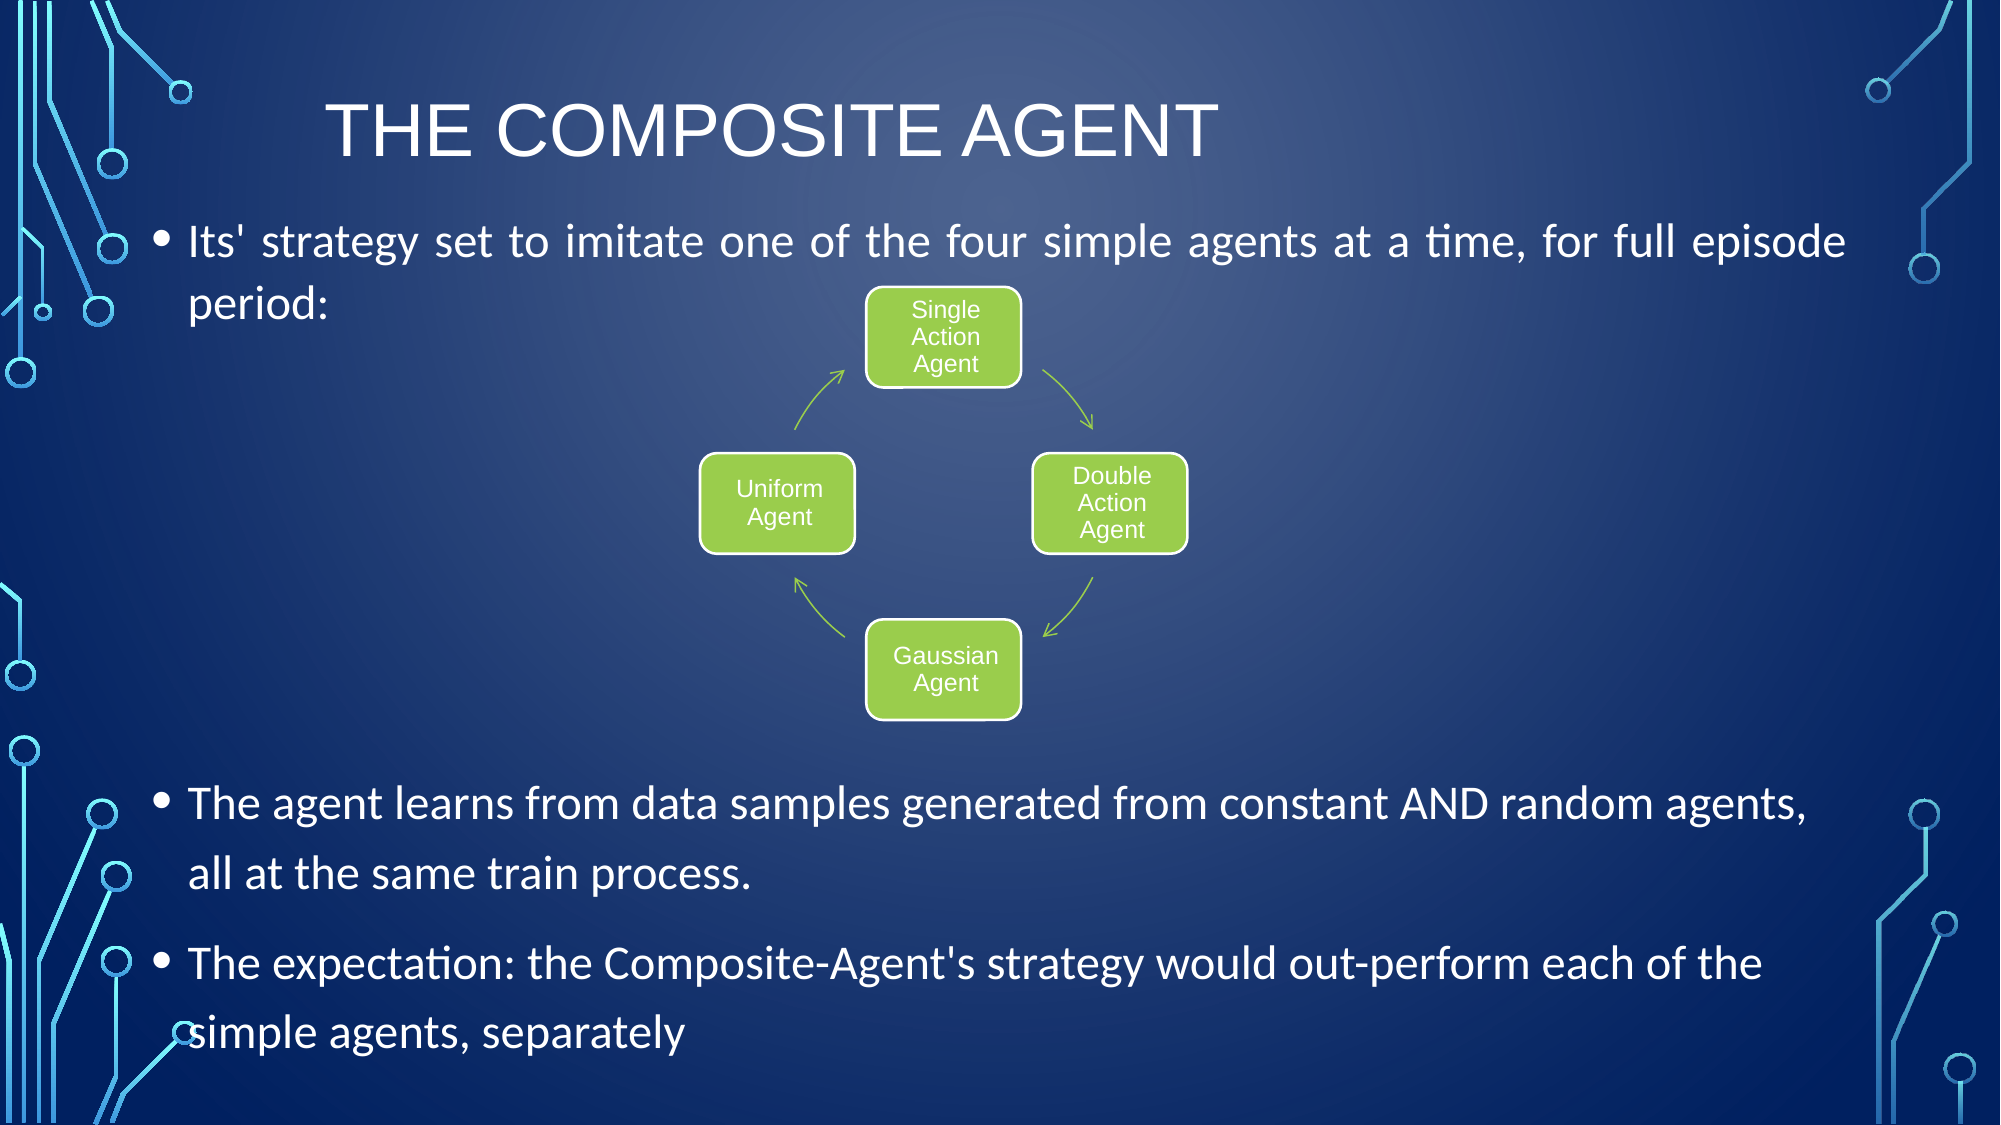

# the composite agent
Its' strategy set to imitate one of the four simple agents at a time, for full episode period:

The agent learns from data samples generated from constant AND random agents, all at the same train process.
The expectation: the Composite-Agent's strategy would out-perform each of the simple agents, separately
Single Action Agent
Double Action Agent
Gaussian Agent
Uniform Agent